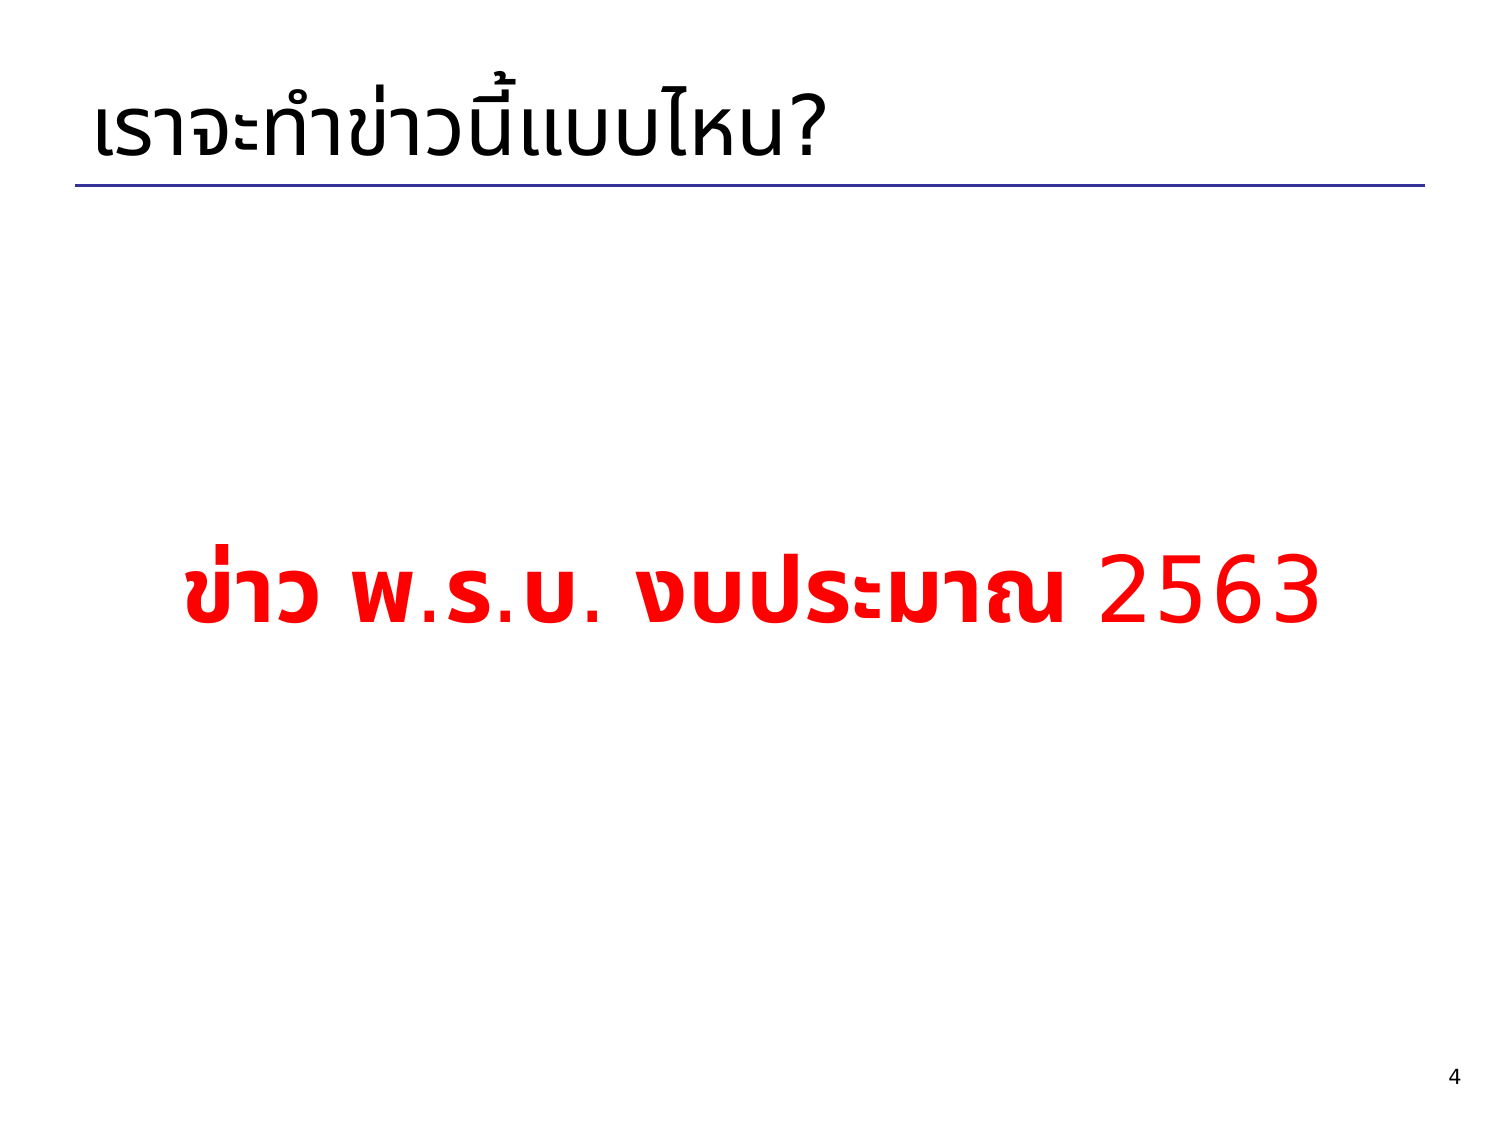

# เราจะทำข่าวนี้แบบไหน?
ข่าว พ.ร.บ. งบประมาณ 2563
4